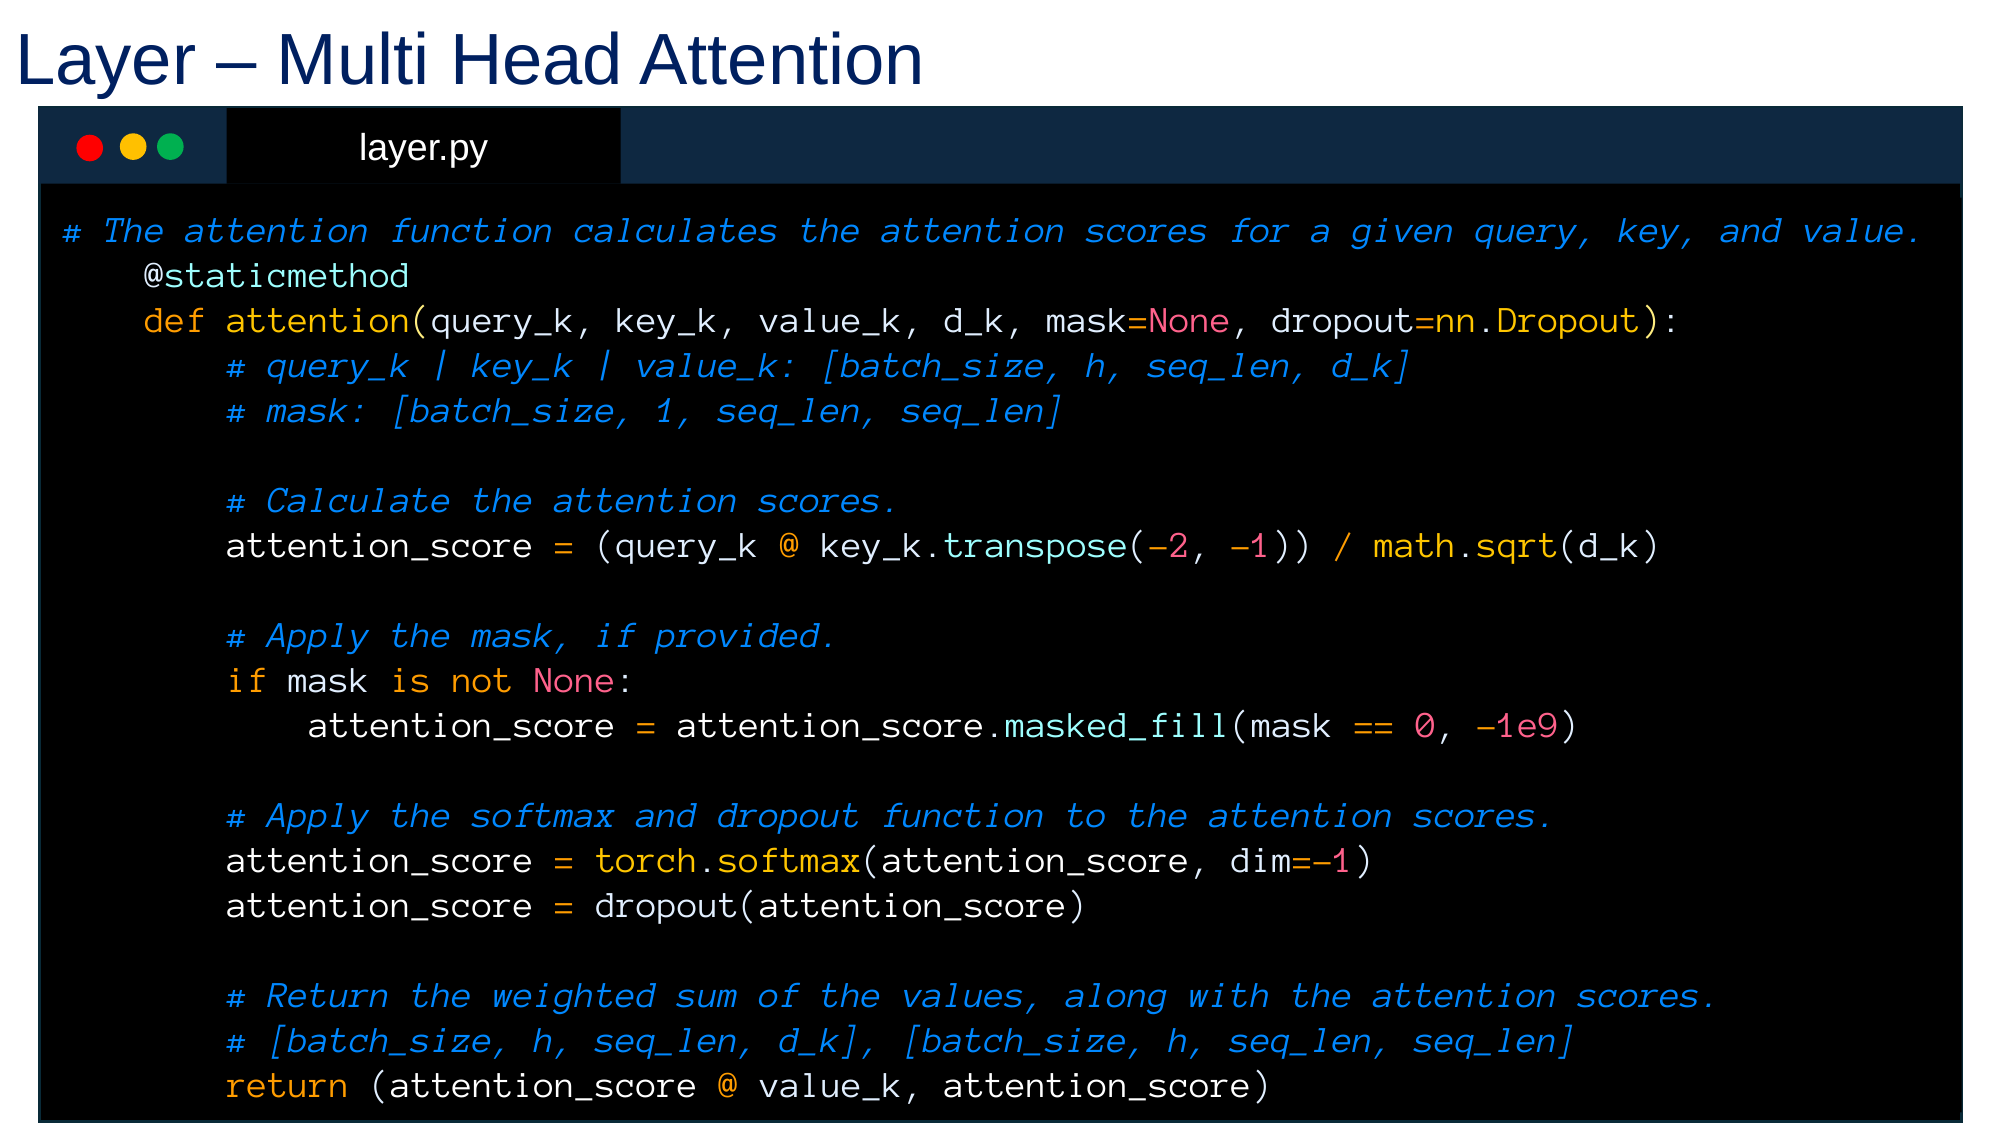

Layer – Multi Head Attention
layer.py

# The attention function calculates the attention scores for a given query, key, and value.
    @staticmethod
    def attention(query_k, key_k, value_k, d_k, mask=None, dropout=nn.Dropout):
        # query_k | key_k | value_k: [batch_size, h, seq_len, d_k]
        # mask: [batch_size, 1, seq_len, seq_len]
        # Calculate the attention scores.
        attention_score = (query_k @ key_k.transpose(-2, -1)) / math.sqrt(d_k)
        # Apply the mask, if provided.
        if mask is not None:
            attention_score = attention_score.masked_fill(mask == 0, -1e9)
        # Apply the softmax and dropout function to the attention scores.
        attention_score = torch.softmax(attention_score, dim=-1)
        attention_score = dropout(attention_score)
        # Return the weighted sum of the values, along with the attention scores.
        # [batch_size, h, seq_len, d_k], [batch_size, h, seq_len, seq_len]
        return (attention_score @ value_k, attention_score)